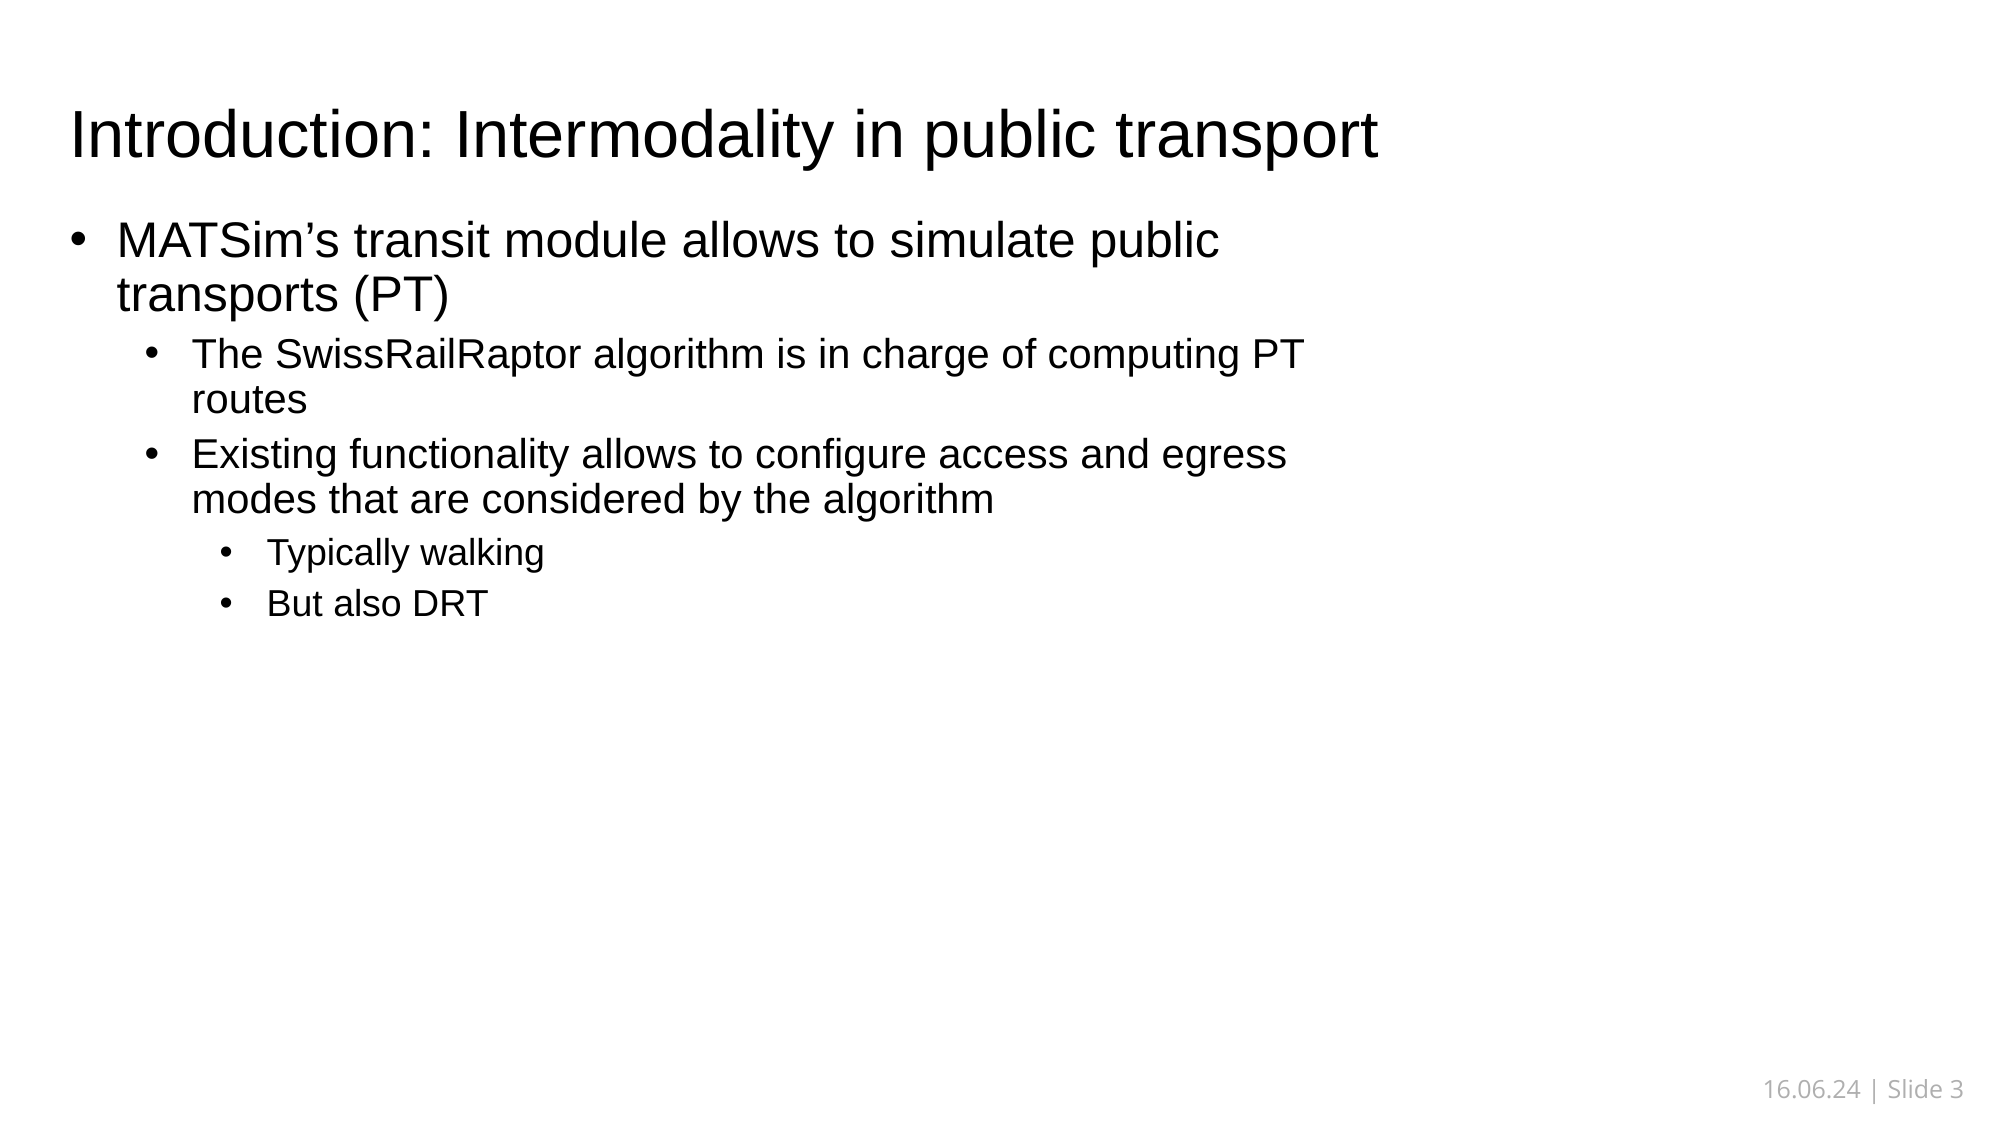

Introduction: Intermodality in public transport
MATSim’s transit module allows to simulate public transports (PT)
The SwissRailRaptor algorithm is in charge of computing PT routes
Existing functionality allows to configure access and egress modes that are considered by the algorithm
Typically walking
But also DRT
16.06.24 | Slide 3